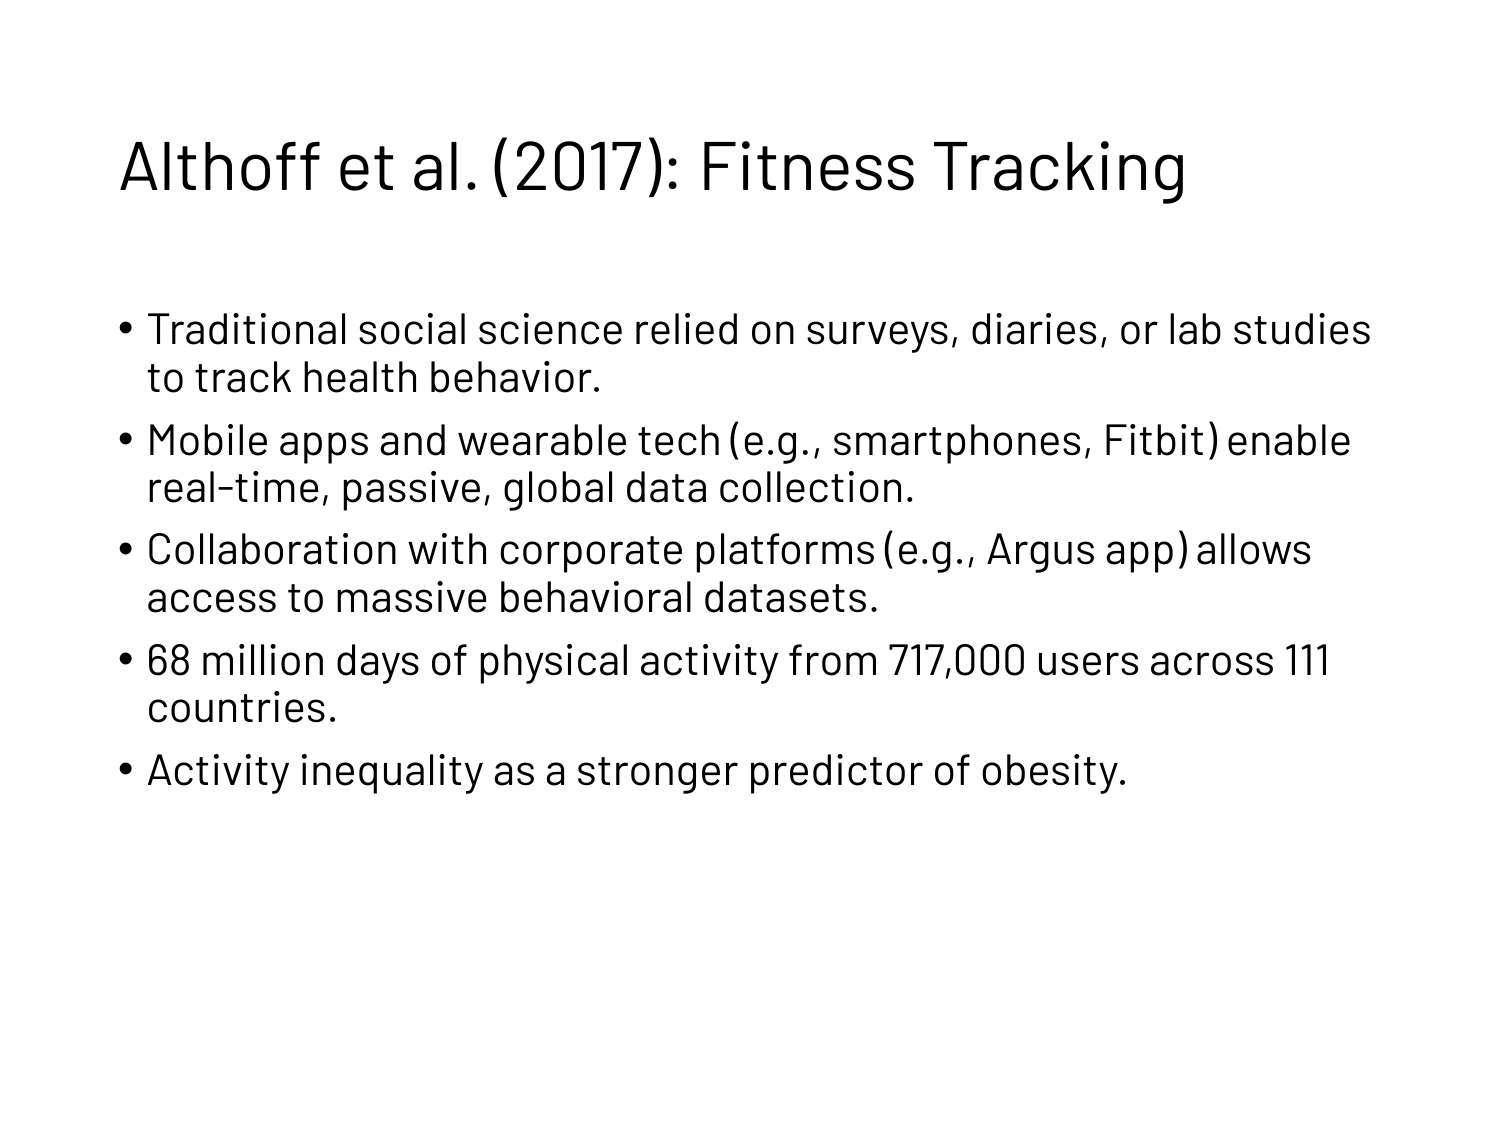

# Althoff et al. (2017): Fitness Tracking
Traditional social science relied on surveys, diaries, or lab studies to track health behavior.
Mobile apps and wearable tech (e.g., smartphones, Fitbit) enable real-time, passive, global data collection.
Collaboration with corporate platforms (e.g., Argus app) allows access to massive behavioral datasets.
68 million days of physical activity from 717,000 users across 111 countries.
Activity inequality as a stronger predictor of obesity.